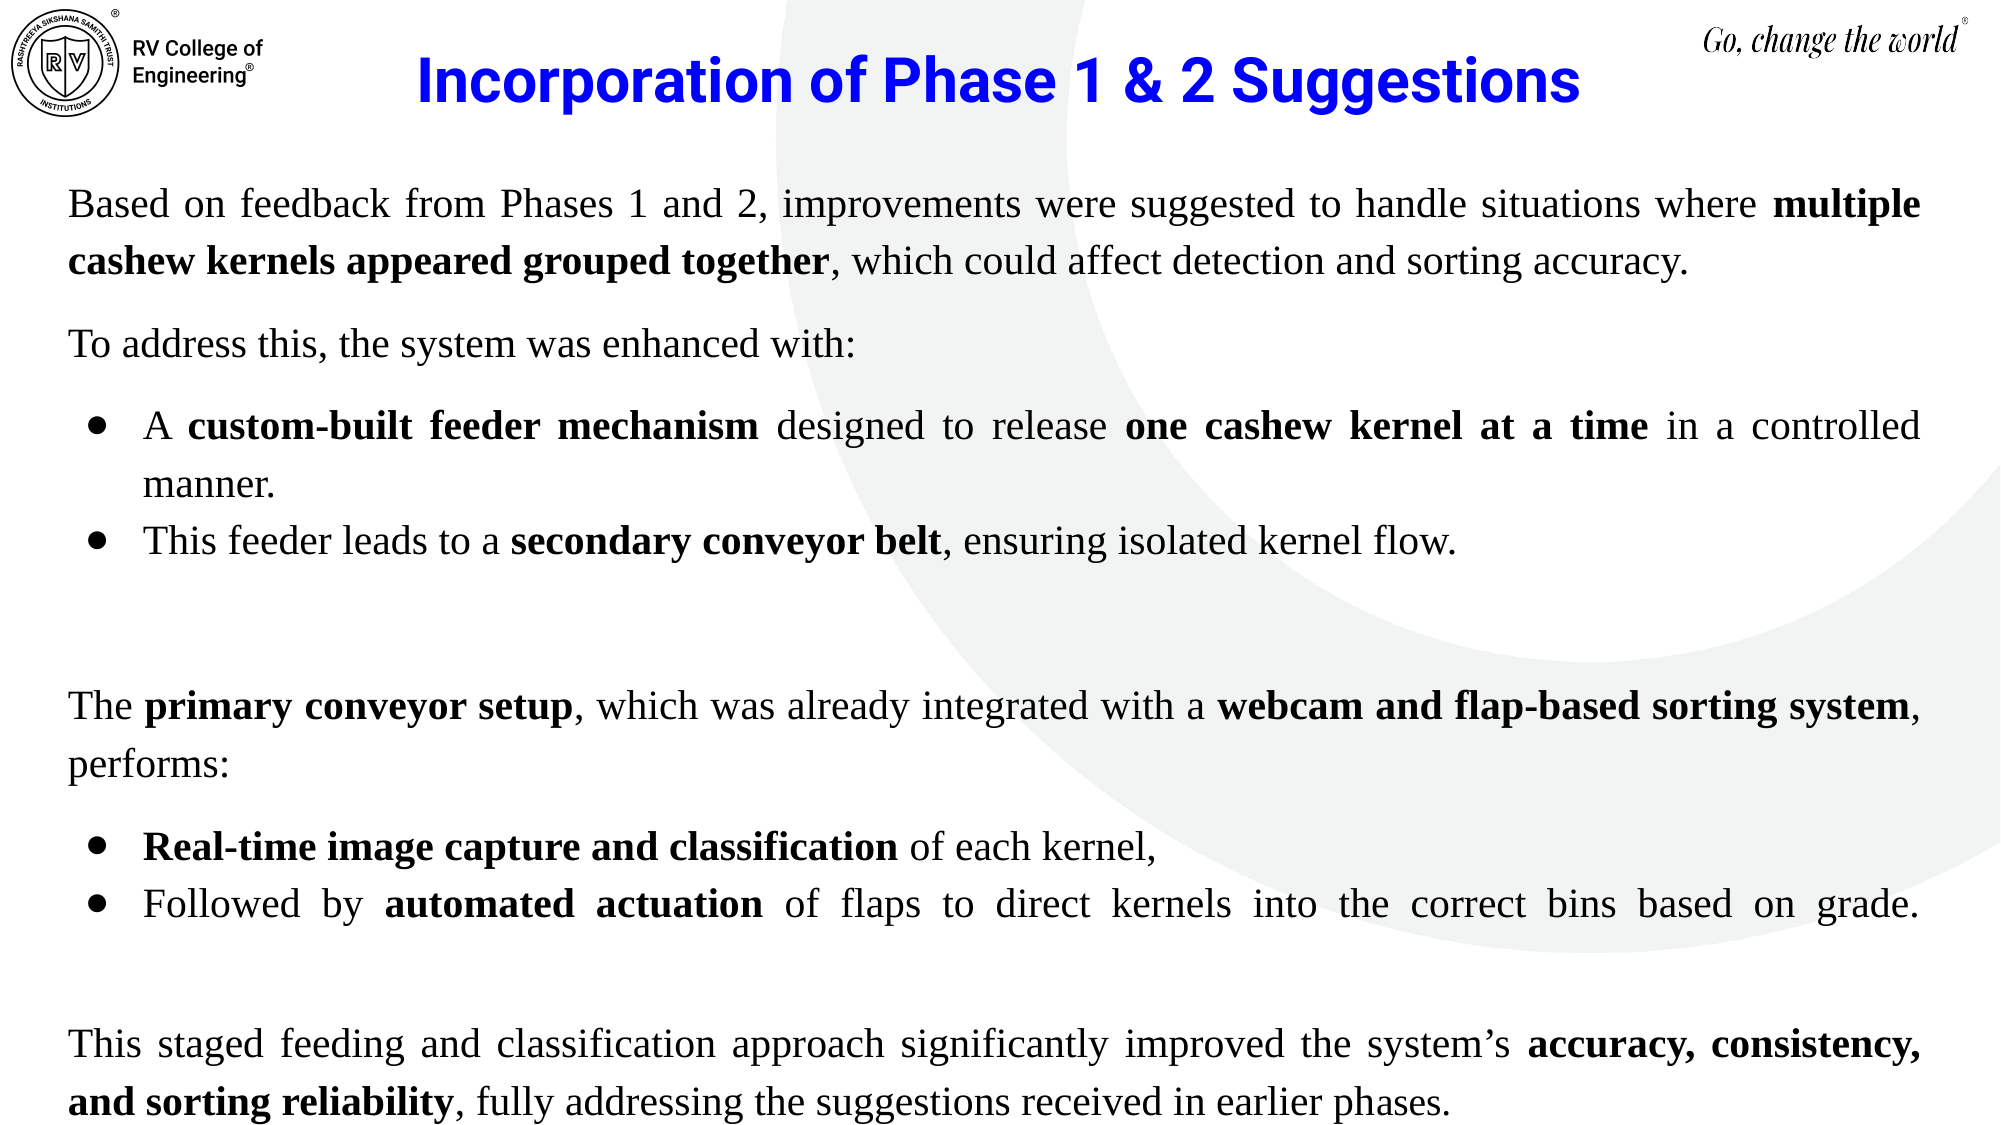

# Incorporation of Phase 1 & 2 Suggestions
Based on feedback from Phases 1 and 2, improvements were suggested to handle situations where multiple cashew kernels appeared grouped together, which could affect detection and sorting accuracy.
To address this, the system was enhanced with:
A custom-built feeder mechanism designed to release one cashew kernel at a time in a controlled manner.
This feeder leads to a secondary conveyor belt, ensuring isolated kernel flow.

The primary conveyor setup, which was already integrated with a webcam and flap-based sorting system, performs:
Real-time image capture and classification of each kernel,
Followed by automated actuation of flaps to direct kernels into the correct bins based on grade.
This staged feeding and classification approach significantly improved the system’s accuracy, consistency, and sorting reliability, fully addressing the suggestions received in earlier phases.